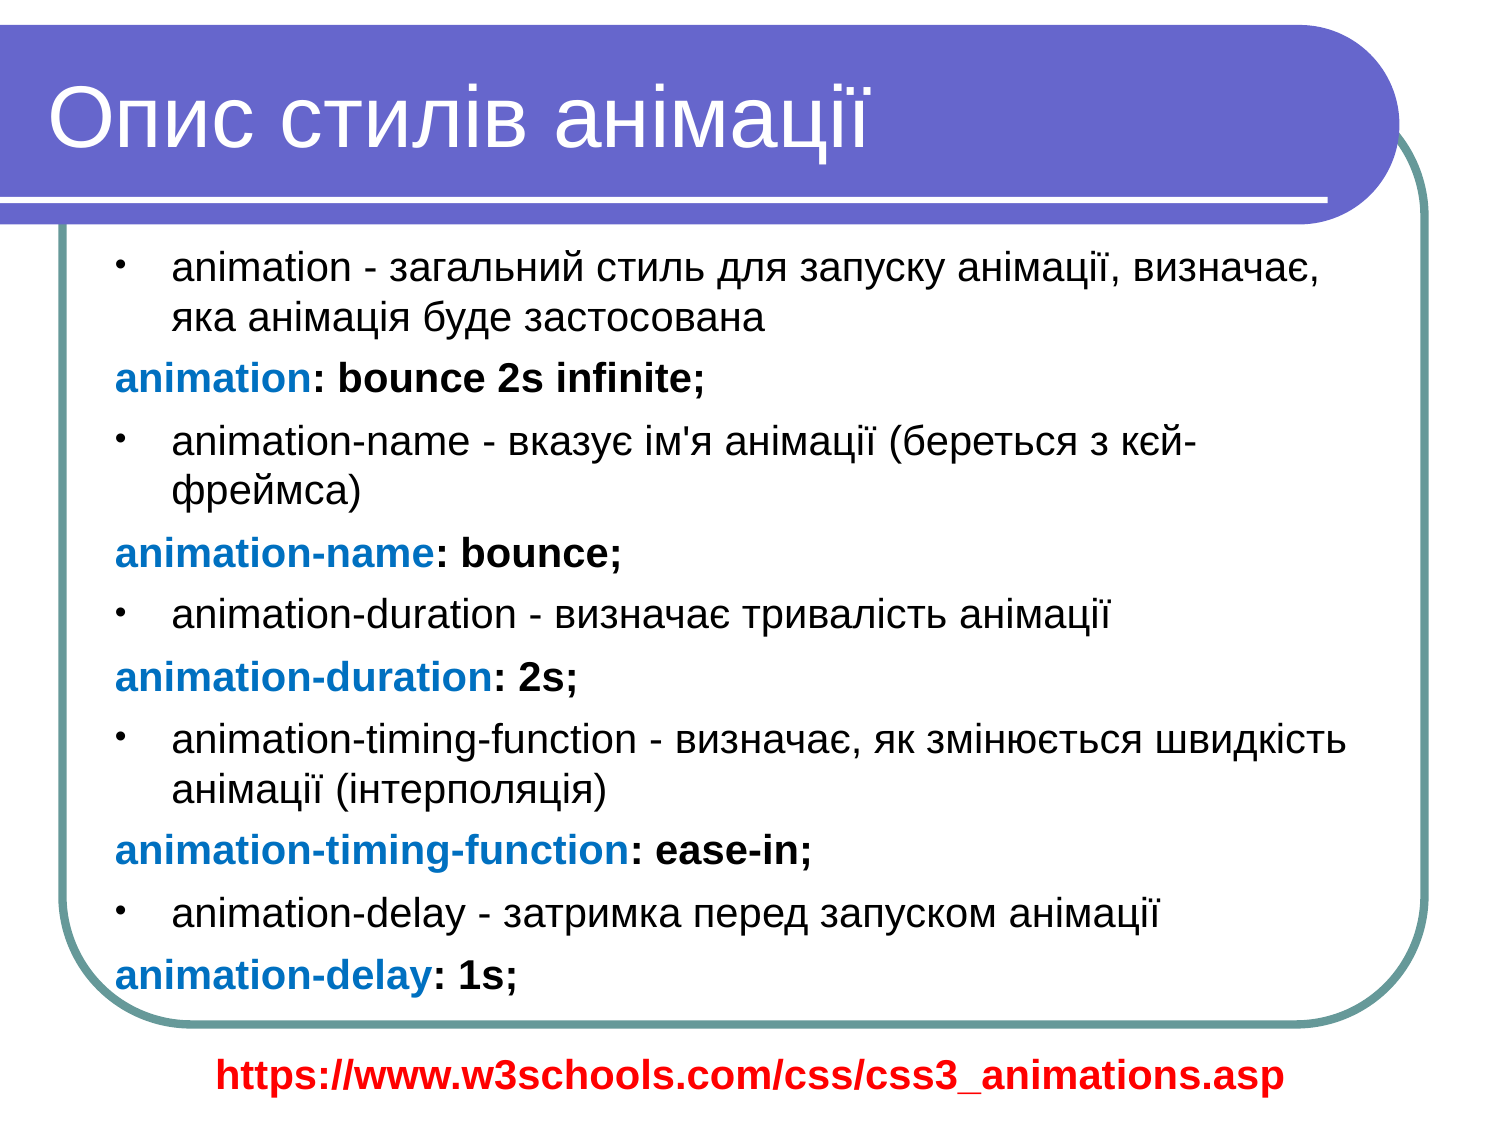

Опис стилів анімації
animation - загальний стиль для запуску анімації, визначає, яка анімація буде застосована
animation: bounce 2s infinite;
animation-name - вказує ім'я анімації (береться з кєй-фреймса)
animation-name: bounce;
animation-duration - визначає тривалість анімації
animation-duration: 2s;
animation-timing-function - визначає, як змінюється швидкість анімації (інтерполяція)
animation-timing-function: ease-in;
animation-delay - затримка перед запуском анімації
animation-delay: 1s;

https://www.w3schools.com/css/css3_animations.asp